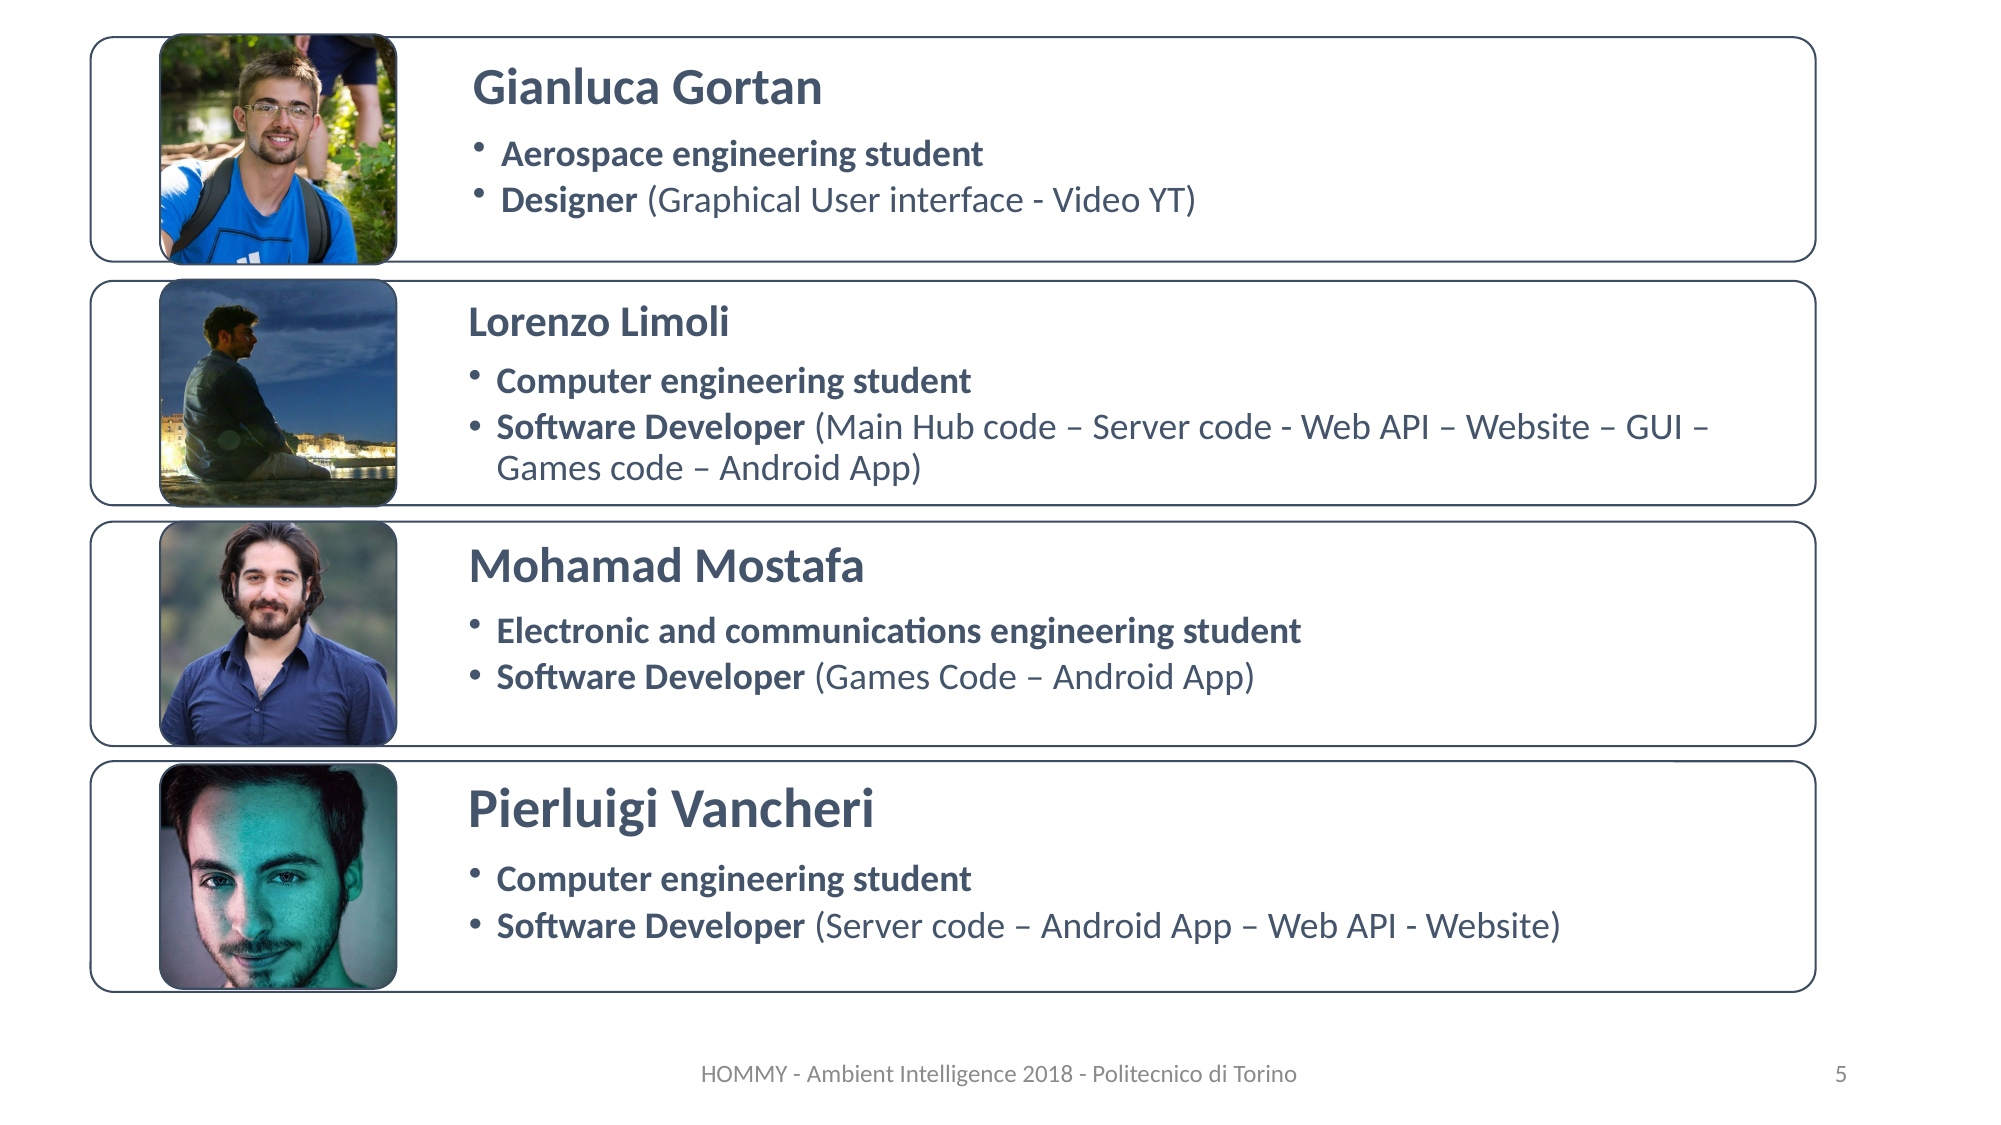

Gianluca Gortan
Aerospace engineering student
Designer (Graphical User interface - Video YT)
Lorenzo Limoli
Computer engineering student
Software Developer (Main Hub code – Server code - Web API – Website – GUI – Games code – Android App)
Mohamad Mostafa
Electronic and communications engineering student
Software Developer (Games Code – Android App)
Pierluigi Vancheri
Computer engineering student
Software Developer (Server code – Android App – Web API - Website)
HOMMY - Ambient Intelligence 2018 - Politecnico di Torino
5